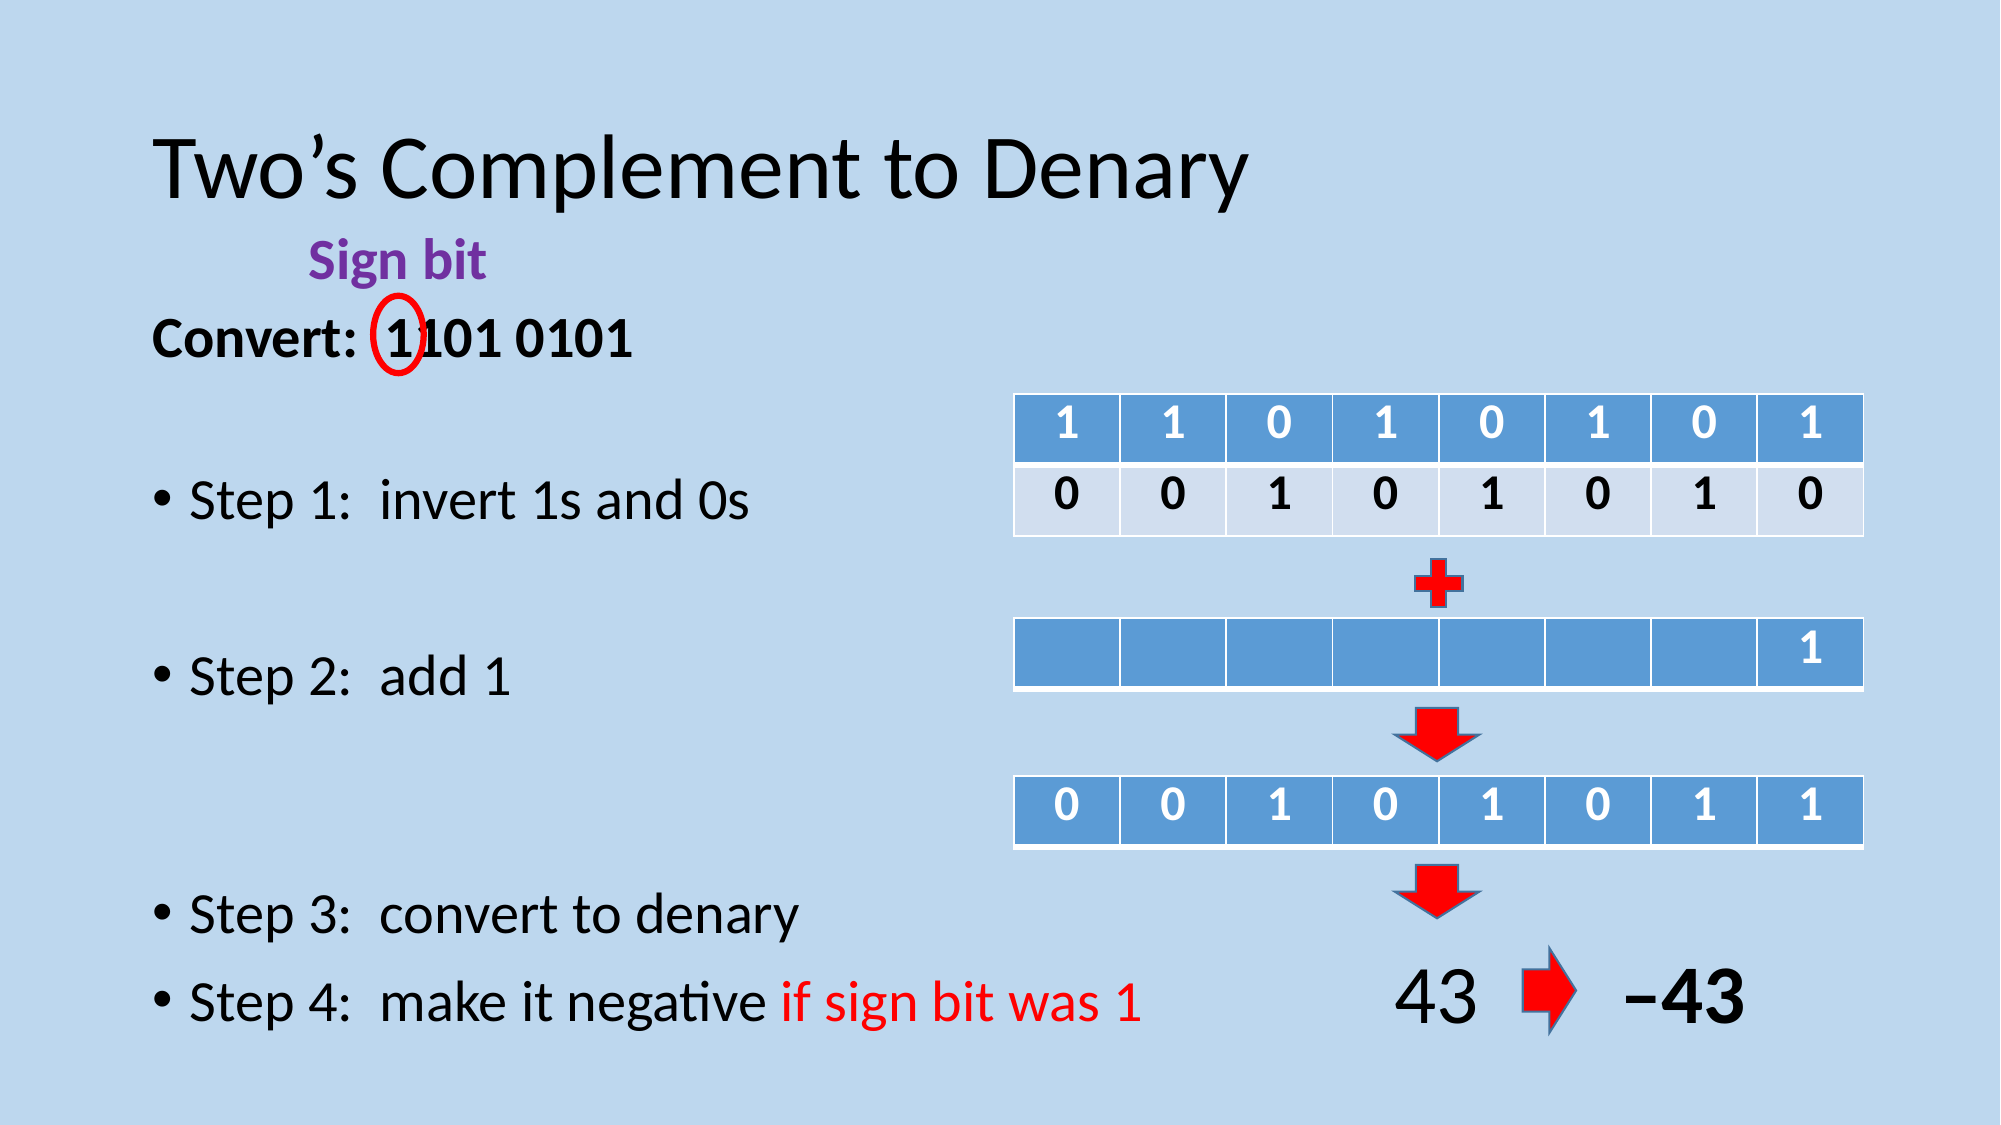

# Two’s Complement to Denary
Sign bit

Convert:  1101 0101
Step 1:  invert 1s and 0s
Step 2:  add 1
Step 3:  convert to denary
Step 4:  make it negative if sign bit was 1
| 1 | 1 | 0 | 1 | 0 | 1 | 0 | 1 |
| --- | --- | --- | --- | --- | --- | --- | --- |
| 0 | 0 | 1 | 0 | 1 | 0 | 1 | 0 |

|  |  |  |  |  |  |  | 1 |
| --- | --- | --- | --- | --- | --- | --- | --- |

| 0 | 0 | 1 | 0 | 1 | 0 | 1 | 1 |
| --- | --- | --- | --- | --- | --- | --- | --- |

43
–43